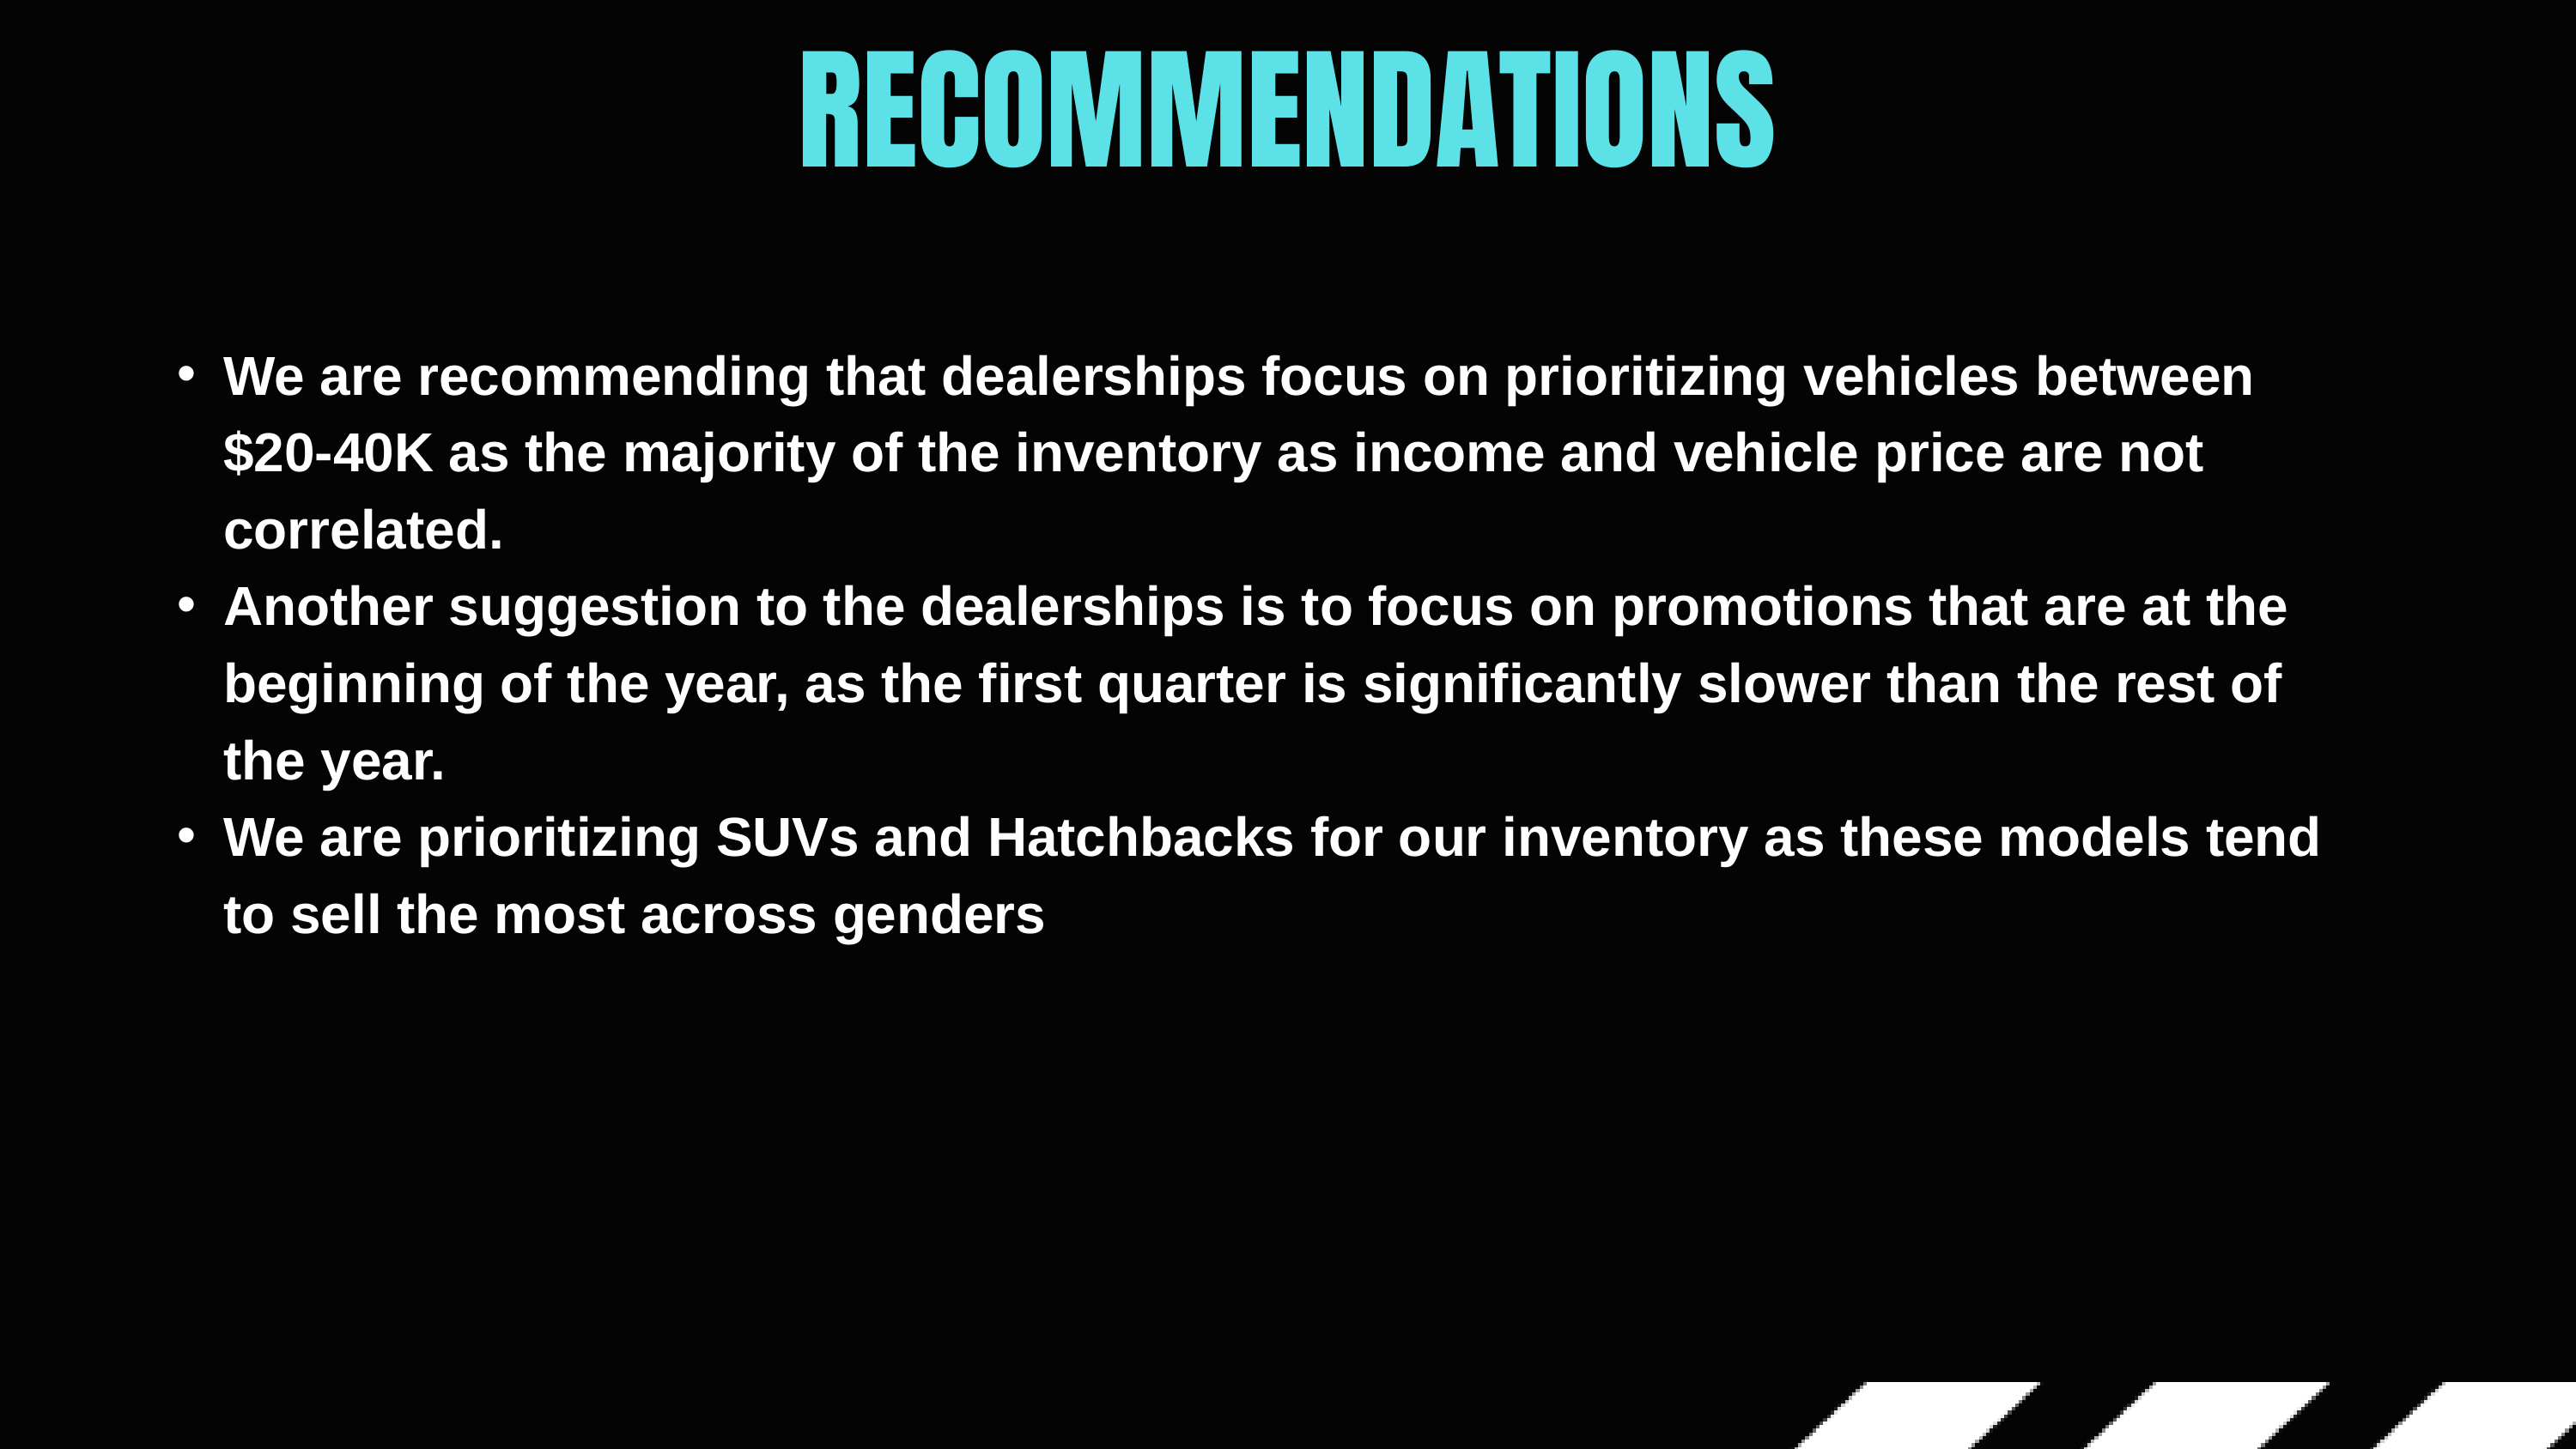

RECOMMENDATIONS

We are recommending that dealerships focus on prioritizing vehicles between $20-40K as the majority of the inventory as income and vehicle price are not correlated.
Another suggestion to the dealerships is to focus on promotions that are at the beginning of the year, as the first quarter is significantly slower than the rest of the year.
We are prioritizing SUVs and Hatchbacks for our inventory as these models tend to sell the most across genders